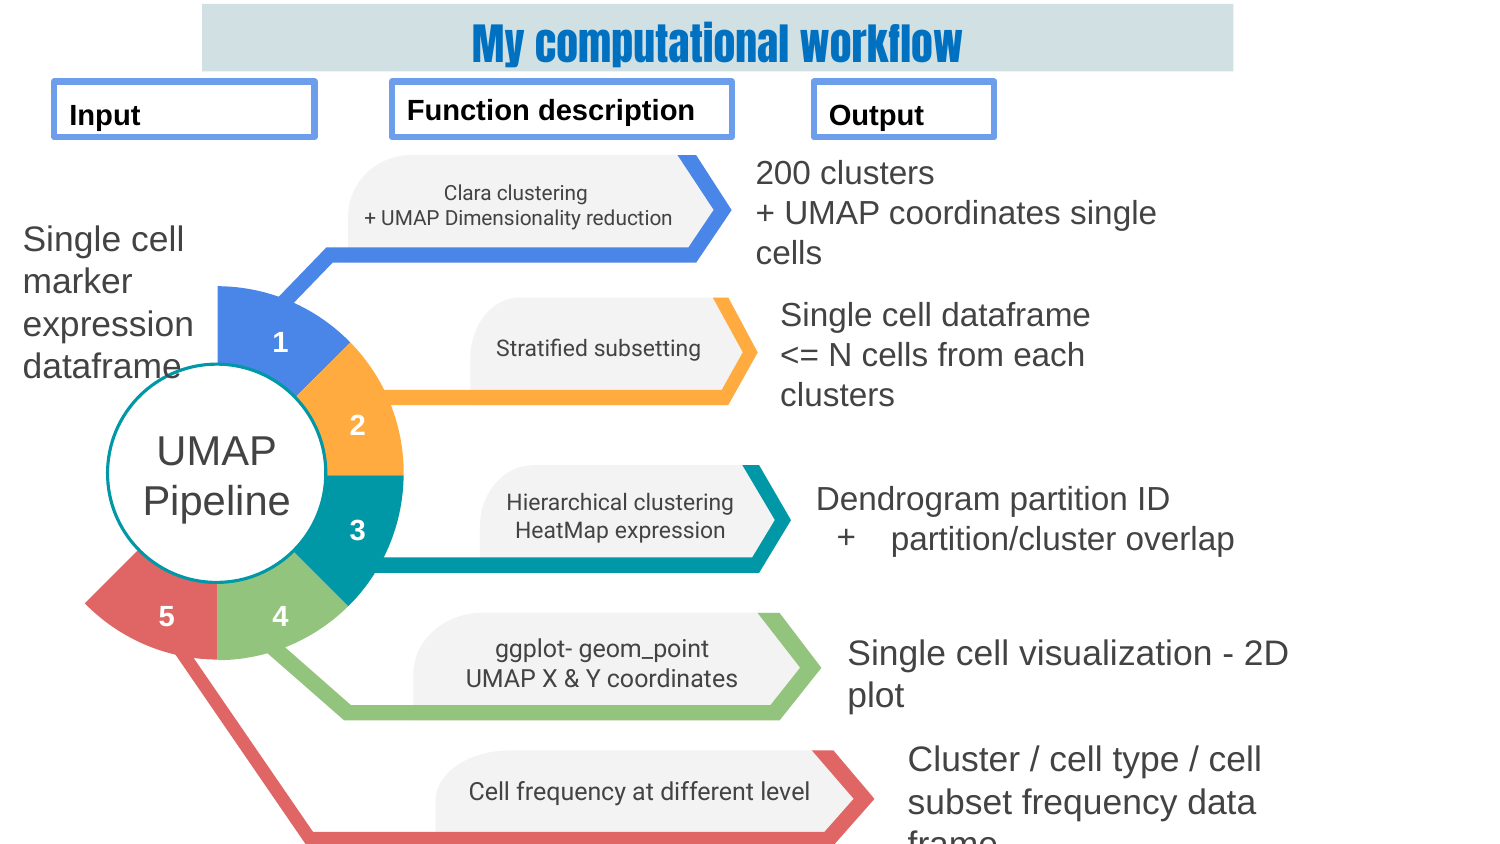

My computational workflow
Input
Function description
Output
Clara clustering
+ UMAP Dimensionality reduction

200 clusters
+ UMAP coordinates single cells
Single cell
marker expression dataframe

Stratified subsetting
Single cell dataframe
<= N cells from each clusters

1
UMAP
Pipeline
2

Hierarchical clustering
HeatMap expression
Dendrogram partition ID
partition/cluster overlap

ggplot- geom_point
UMAP X & Y coordinates
Single cell visualization - 2D plot
3

4
5

Cell frequency at different level
Cluster / cell type / cell subset frequency data frame